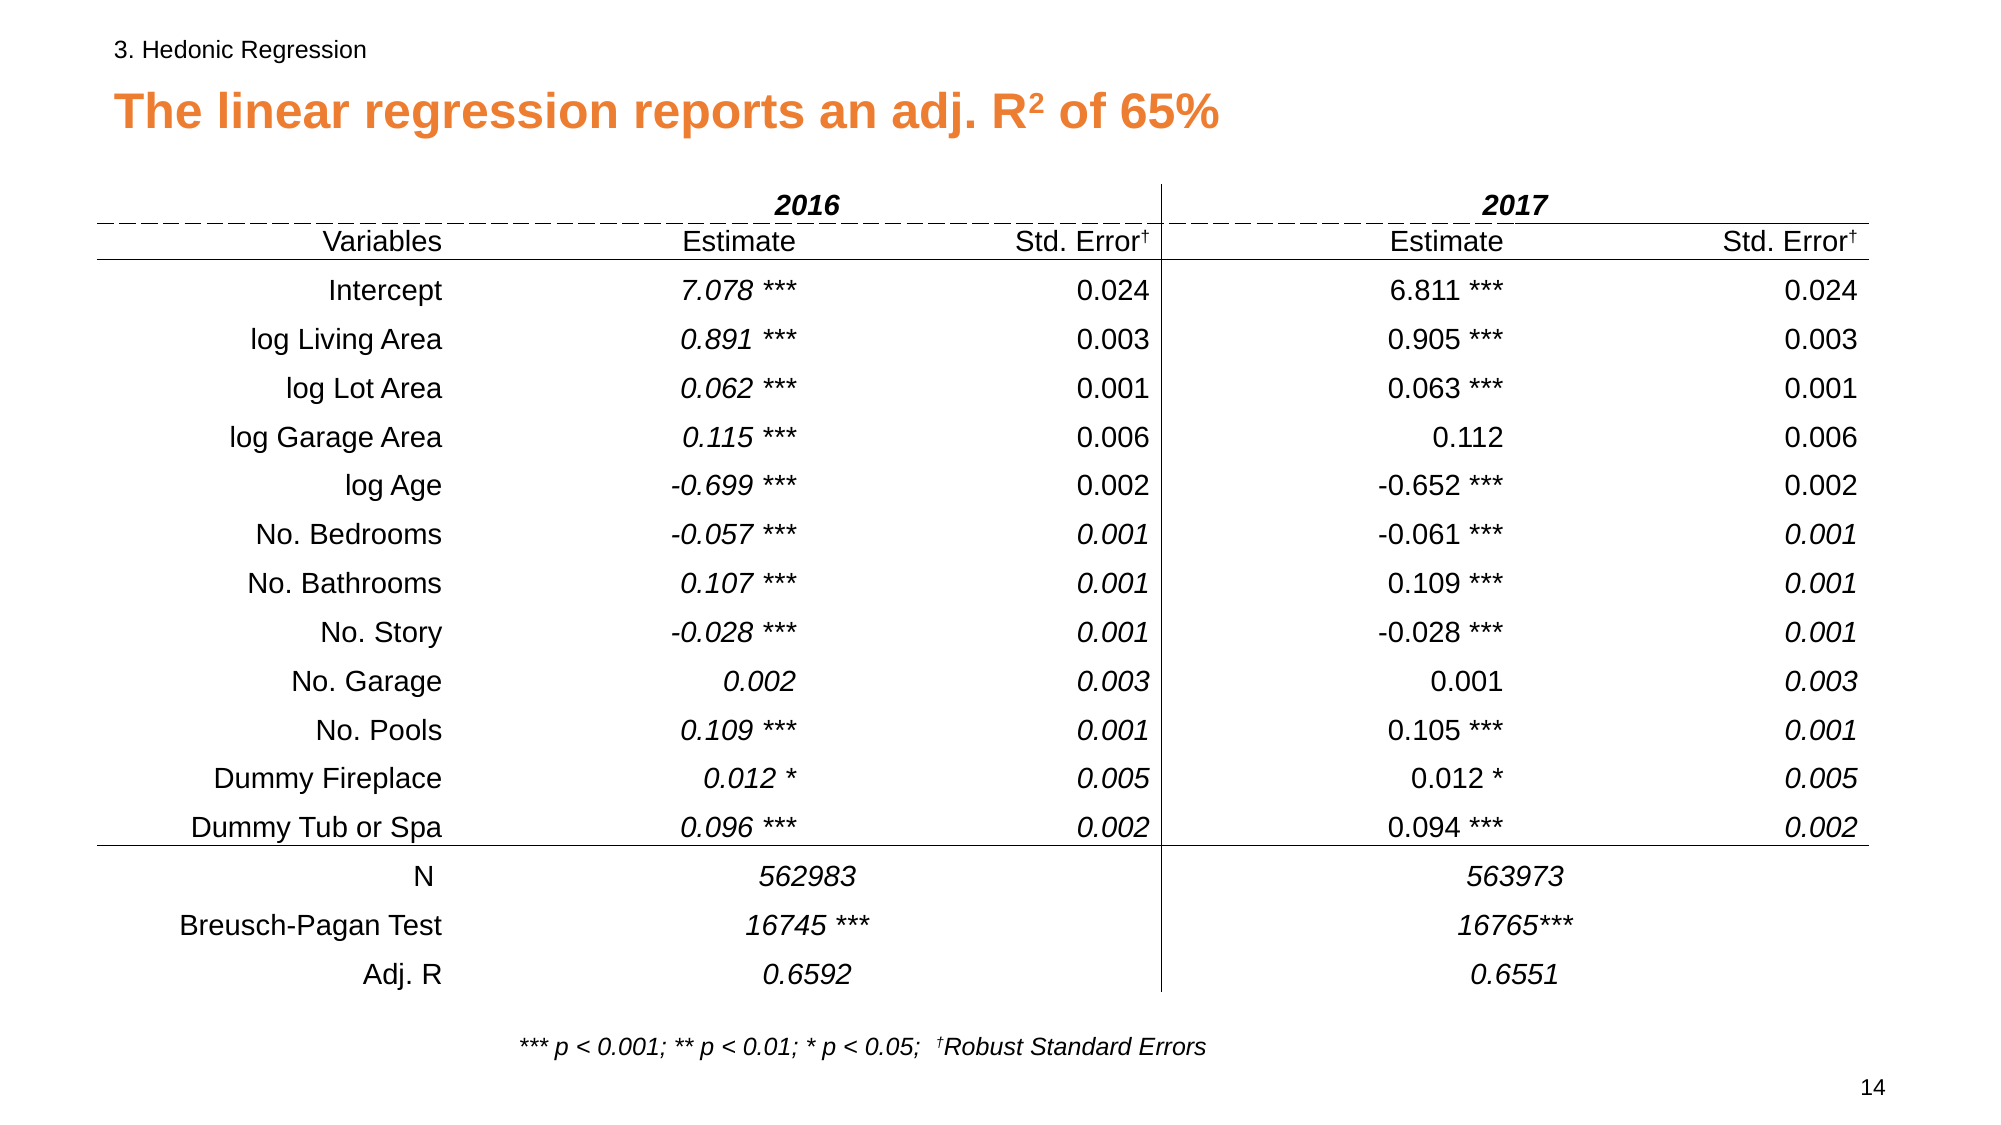

3. Hedonic Regression
# The linear regression reports an adj. R2 of 65%
|  | 2016 |  | 2017 |  |
| --- | --- | --- | --- | --- |
| Variables | Estimate | Std. Error† | Estimate | Std. Error† |
| Intercept | 7.078 \*\*\* | 0.024 | 6.811 \*\*\* | 0.024 |
| log Living Area | 0.891 \*\*\* | 0.003 | 0.905 \*\*\* | 0.003 |
| log Lot Area | 0.062 \*\*\* | 0.001 | 0.063 \*\*\* | 0.001 |
| log Garage Area | 0.115 \*\*\* | 0.006 | 0.112 | 0.006 |
| log Age | -0.699 \*\*\* | 0.002 | -0.652 \*\*\* | 0.002 |
| No. Bedrooms | -0.057 \*\*\* | 0.001 | -0.061 \*\*\* | 0.001 |
| No. Bathrooms | 0.107 \*\*\* | 0.001 | 0.109 \*\*\* | 0.001 |
| No. Story | -0.028 \*\*\* | 0.001 | -0.028 \*\*\* | 0.001 |
| No. Garage | 0.002 | 0.003 | 0.001 | 0.003 |
| No. Pools | 0.109 \*\*\* | 0.001 | 0.105 \*\*\* | 0.001 |
| Dummy Fireplace | 0.012 \* | 0.005 | 0.012 \* | 0.005 |
| Dummy Tub or Spa | 0.096 \*\*\* | 0.002 | 0.094 \*\*\* | 0.002 |
| N | 562983 |  | 563973 |  |
| Breusch-Pagan Test | 16745 \*\*\* |  | 16765\*\*\* |  |
| Adj. R | 0.6592 |  | 0.6551 |  |

*** p < 0.001; ** p < 0.01; * p < 0.05;  †Robust Standard Errors

14